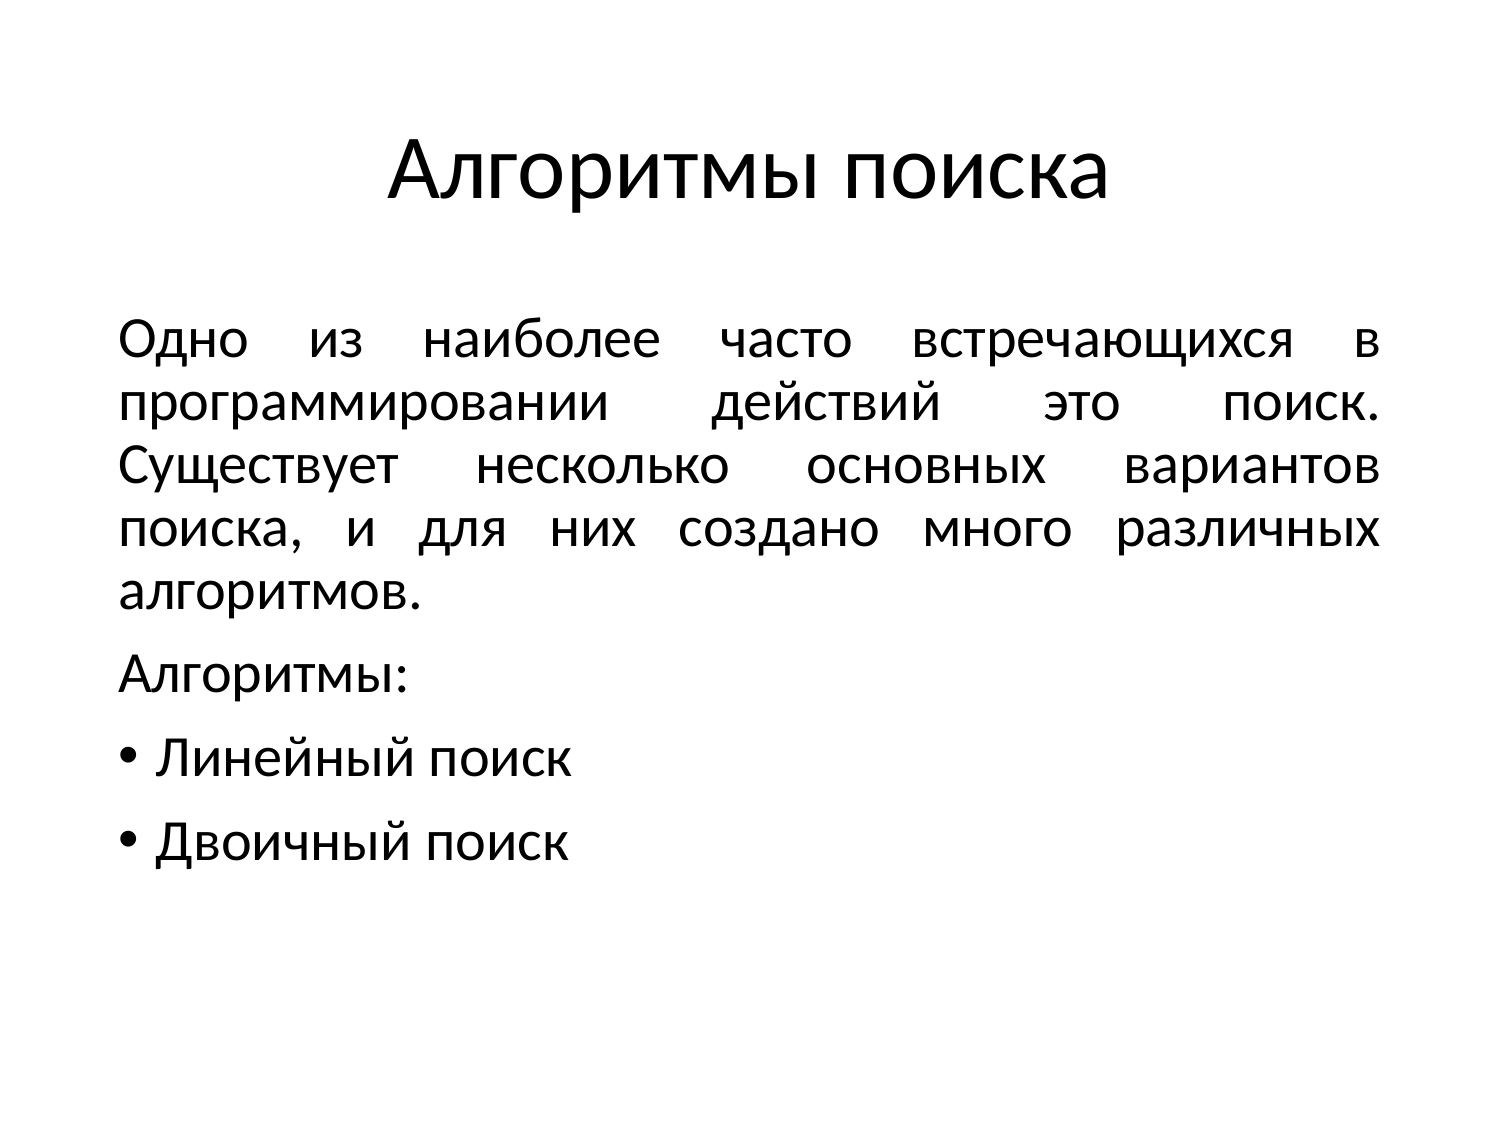

# Алгоритмы поиска
Одно из наиболее часто встречающихся в программировании действий это поиск. Существует несколько основных вариантов поиска, и для них создано много различных алгоритмов.
Алгоритмы:
Линейный поиск
Двоичный поиск